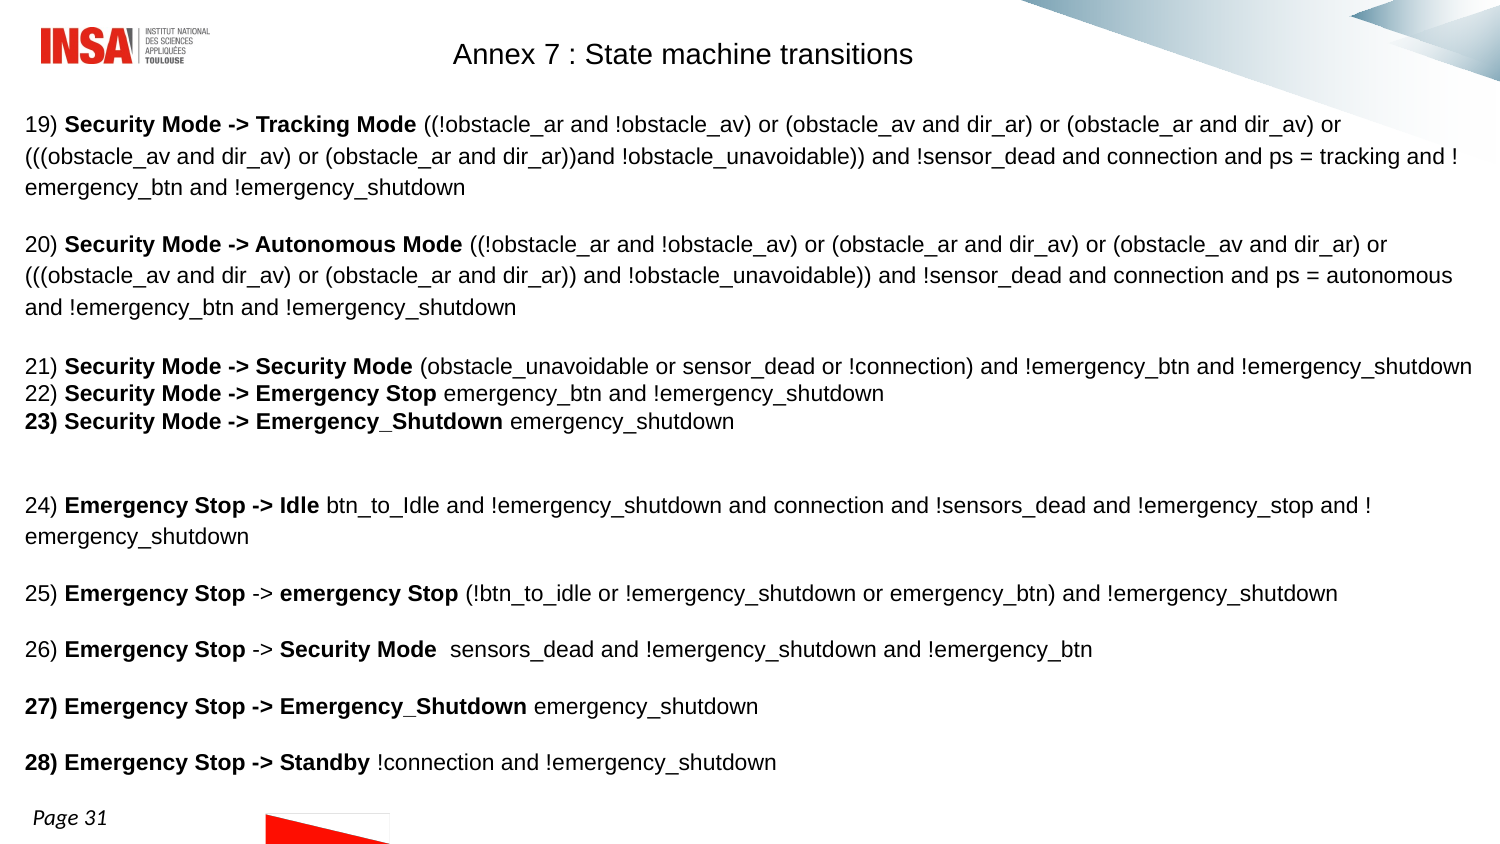

Annex 7 : State machine transitions
19) Security Mode -> Tracking Mode ((!obstacle_ar and !obstacle_av) or (obstacle_av and dir_ar) or (obstacle_ar and dir_av) or (((obstacle_av and dir_av) or (obstacle_ar and dir_ar))and !obstacle_unavoidable)) and !sensor_dead and connection and ps = tracking and !emergency_btn and !emergency_shutdown
20) Security Mode -> Autonomous Mode ((!obstacle_ar and !obstacle_av) or (obstacle_ar and dir_av) or (obstacle_av and dir_ar) or (((obstacle_av and dir_av) or (obstacle_ar and dir_ar)) and !obstacle_unavoidable)) and !sensor_dead and connection and ps = autonomous and !emergency_btn and !emergency_shutdown

21) Security Mode -> Security Mode (obstacle_unavoidable or sensor_dead or !connection) and !emergency_btn and !emergency_shutdown
22) Security Mode -> Emergency Stop emergency_btn and !emergency_shutdown
23) Security Mode -> Emergency_Shutdown emergency_shutdown

24) Emergency Stop -> Idle btn_to_Idle and !emergency_shutdown and connection and !sensors_dead and !emergency_stop and !emergency_shutdown
25) Emergency Stop -> emergency Stop (!btn_to_idle or !emergency_shutdown or emergency_btn) and !emergency_shutdown
26) Emergency Stop -> Security Mode  sensors_dead and !emergency_shutdown and !emergency_btn
27) Emergency Stop -> Emergency_Shutdown emergency_shutdown
28) Emergency Stop -> Standby !connection and !emergency_shutdown